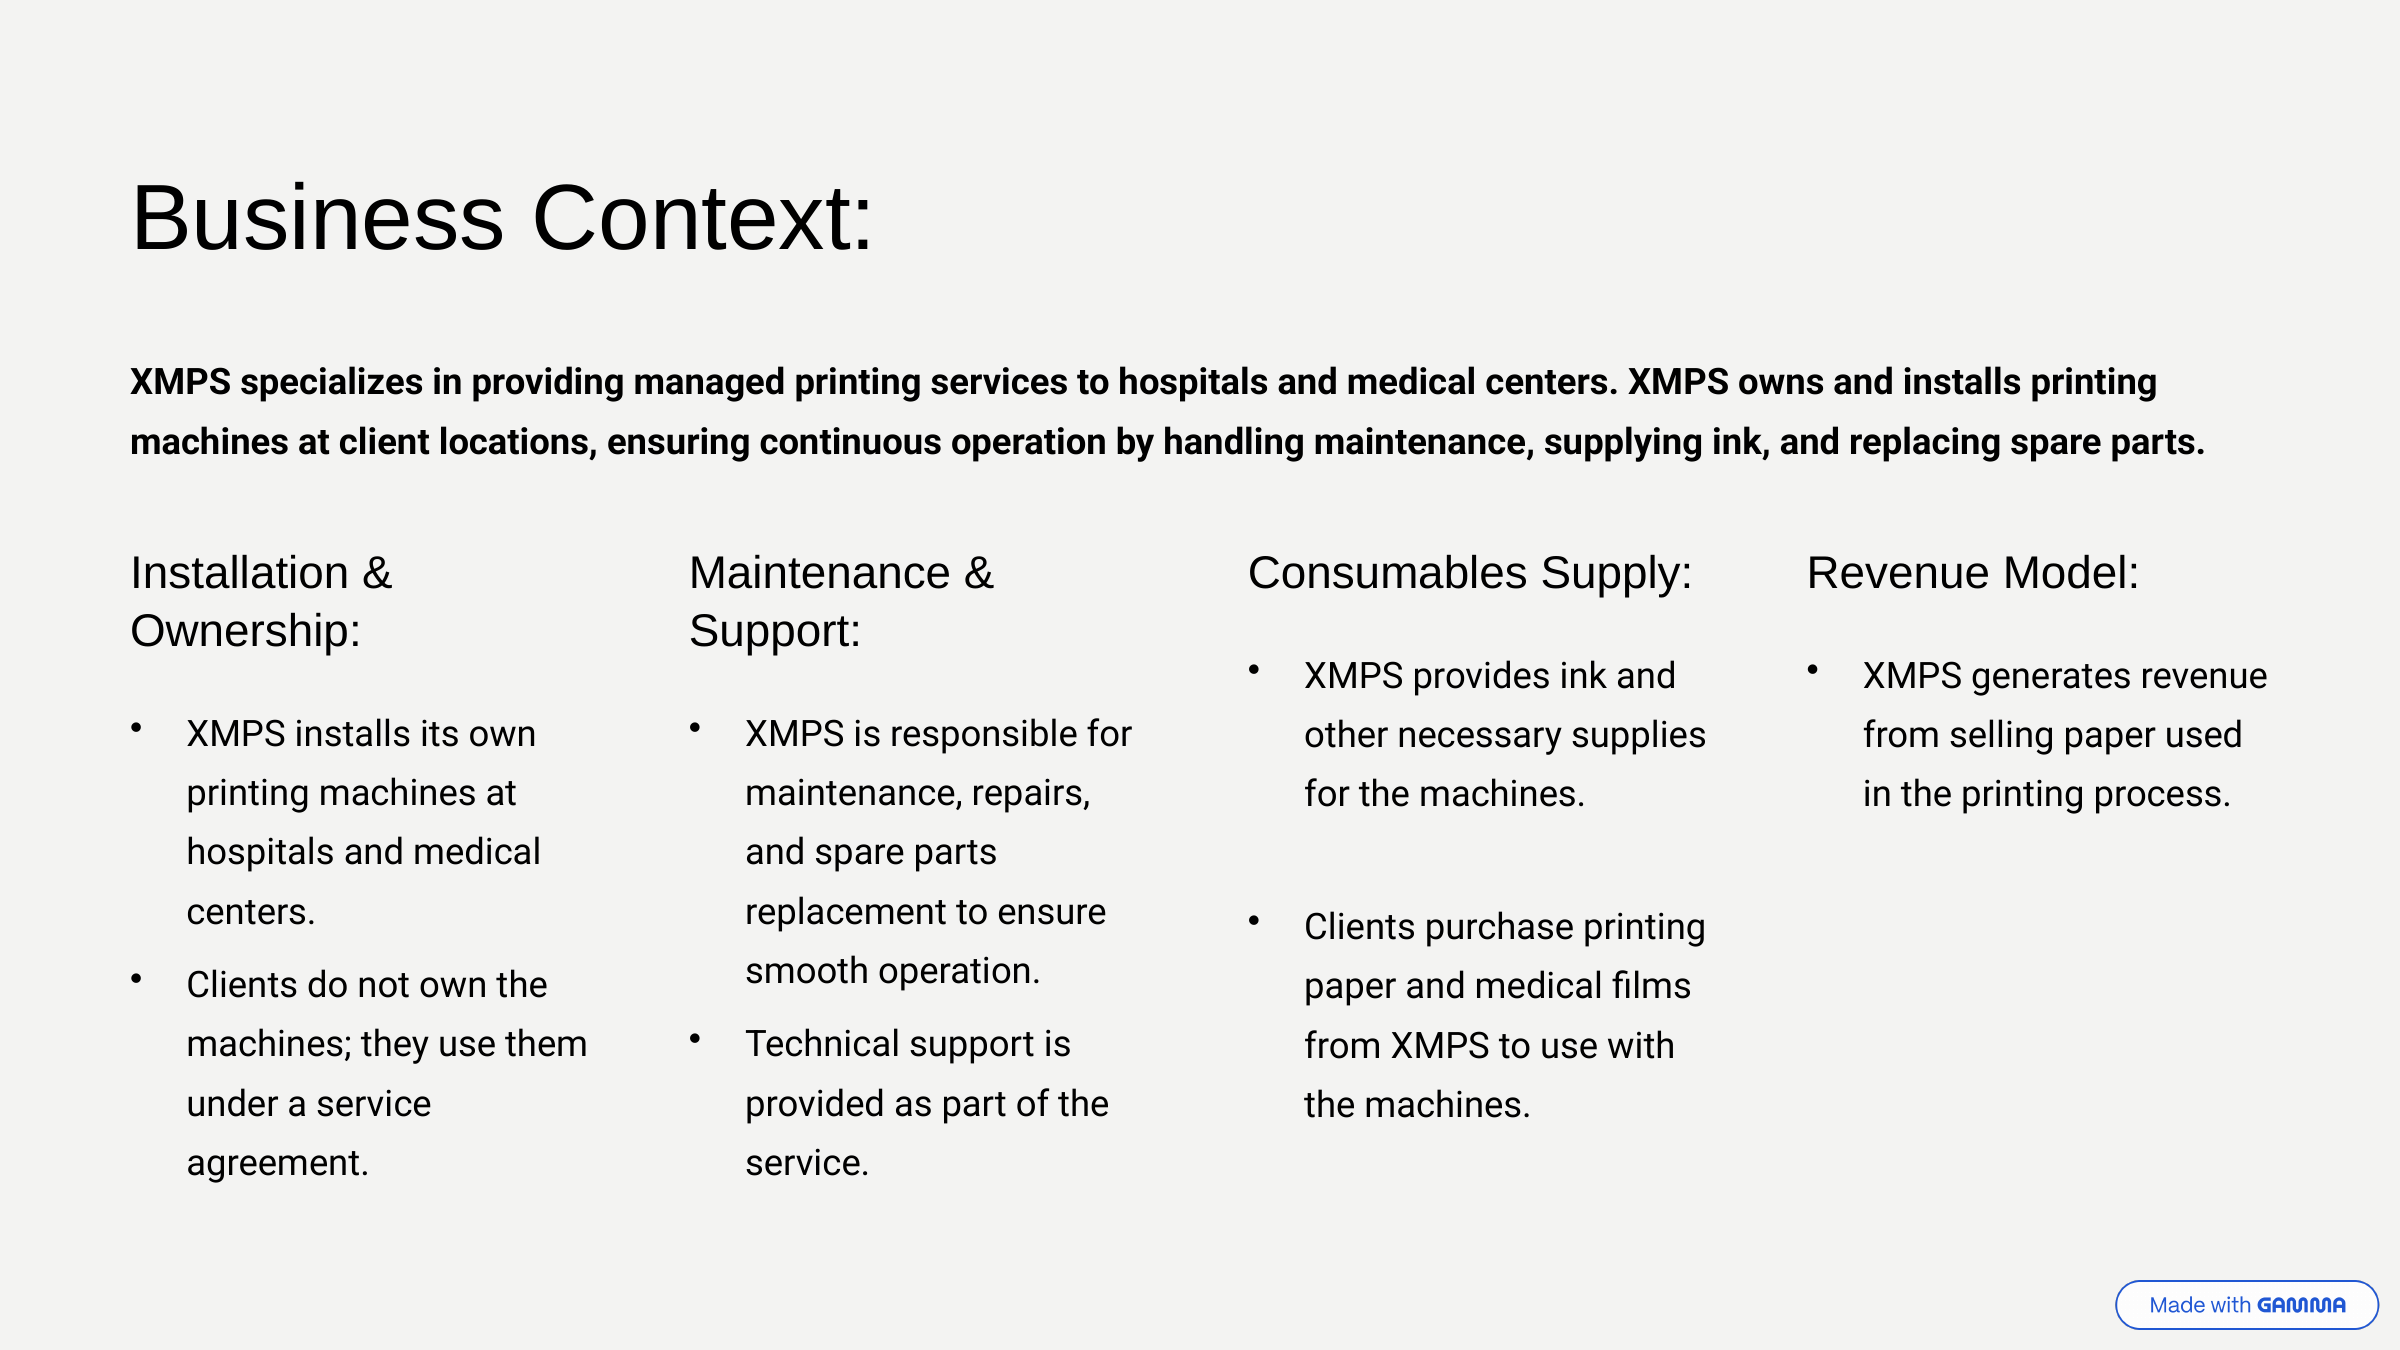

Business Context:
XMPS specializes in providing managed printing services to hospitals and medical centers. XMPS owns and installs printing machines at client locations, ensuring continuous operation by handling maintenance, supplying ink, and replacing spare parts.
Installation & Ownership:
Maintenance & Support:
Consumables Supply:
Revenue Model:
XMPS provides ink and other necessary supplies for the machines.
XMPS generates revenue from selling paper used in the printing process.
XMPS installs its own printing machines at hospitals and medical centers.
XMPS is responsible for maintenance, repairs, and spare parts replacement to ensure smooth operation.
Clients purchase printing paper and medical films from XMPS to use with the machines.
Clients do not own the machines; they use them under a service agreement.
Technical support is provided as part of the service.